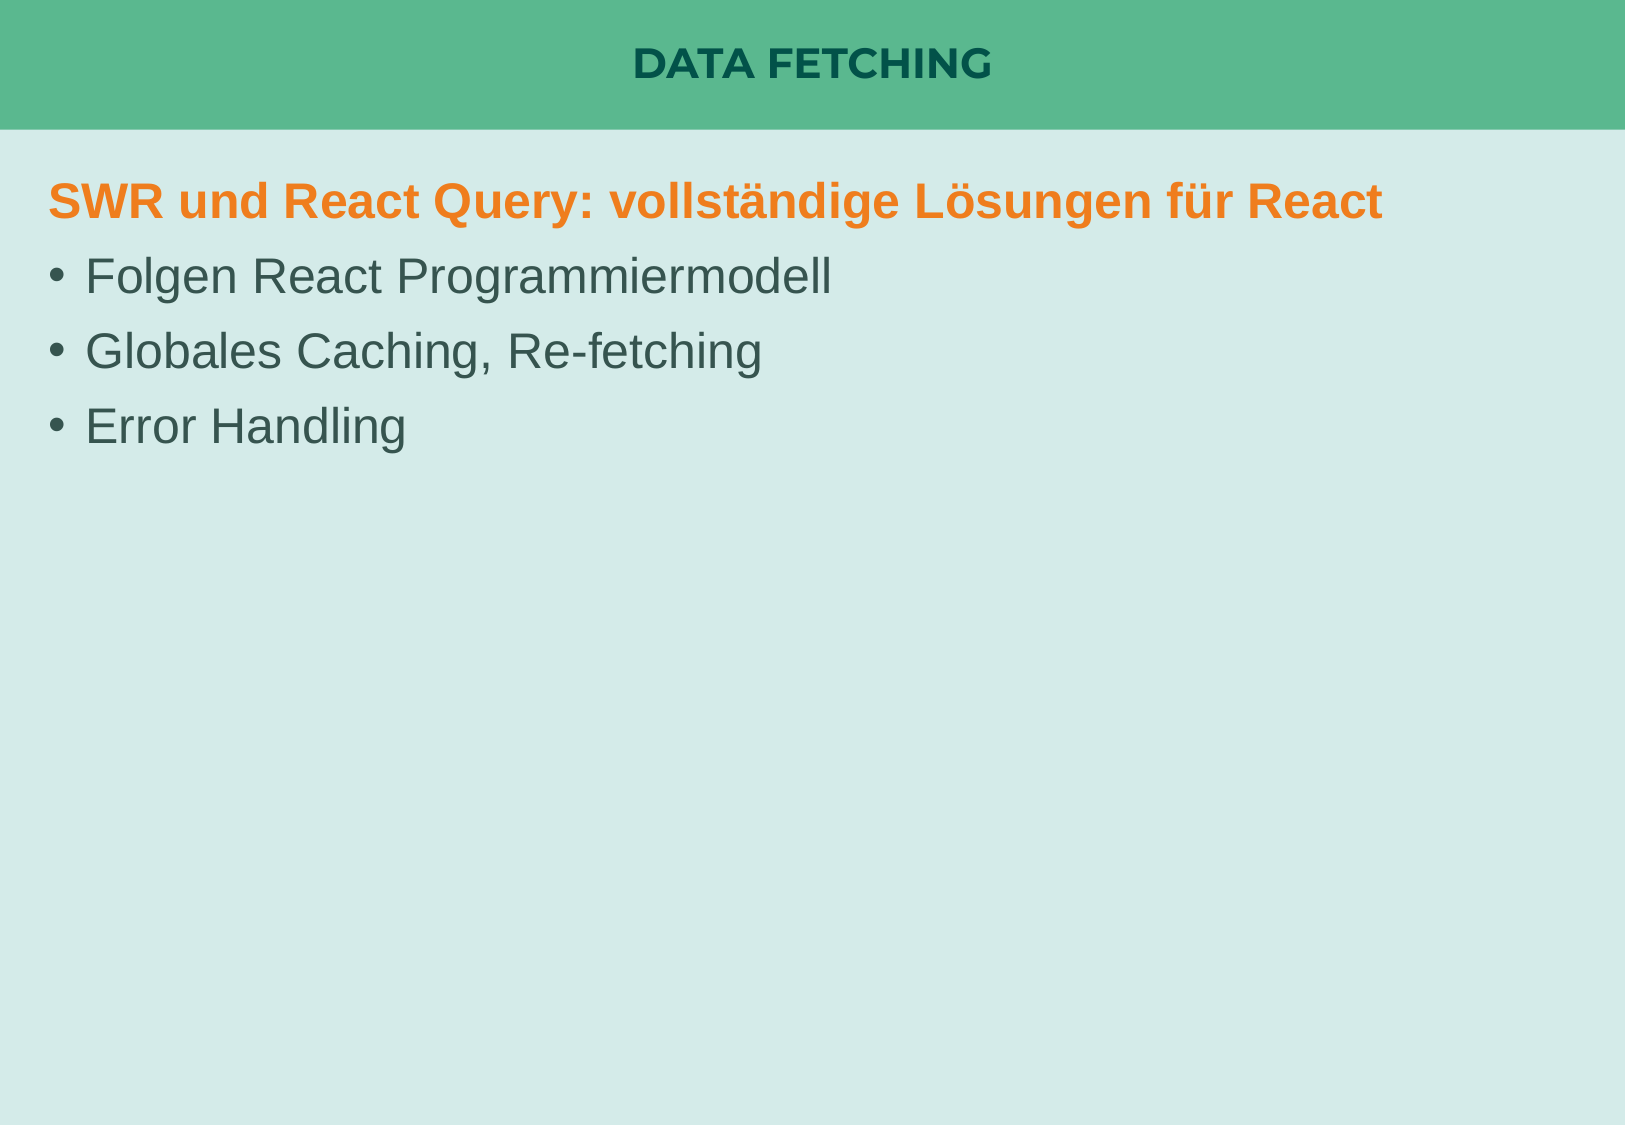

# Data Fetching
SWR und React Query: vollständige Lösungen für React
Folgen React Programmiermodell
Globales Caching, Re-fetching
Error Handling